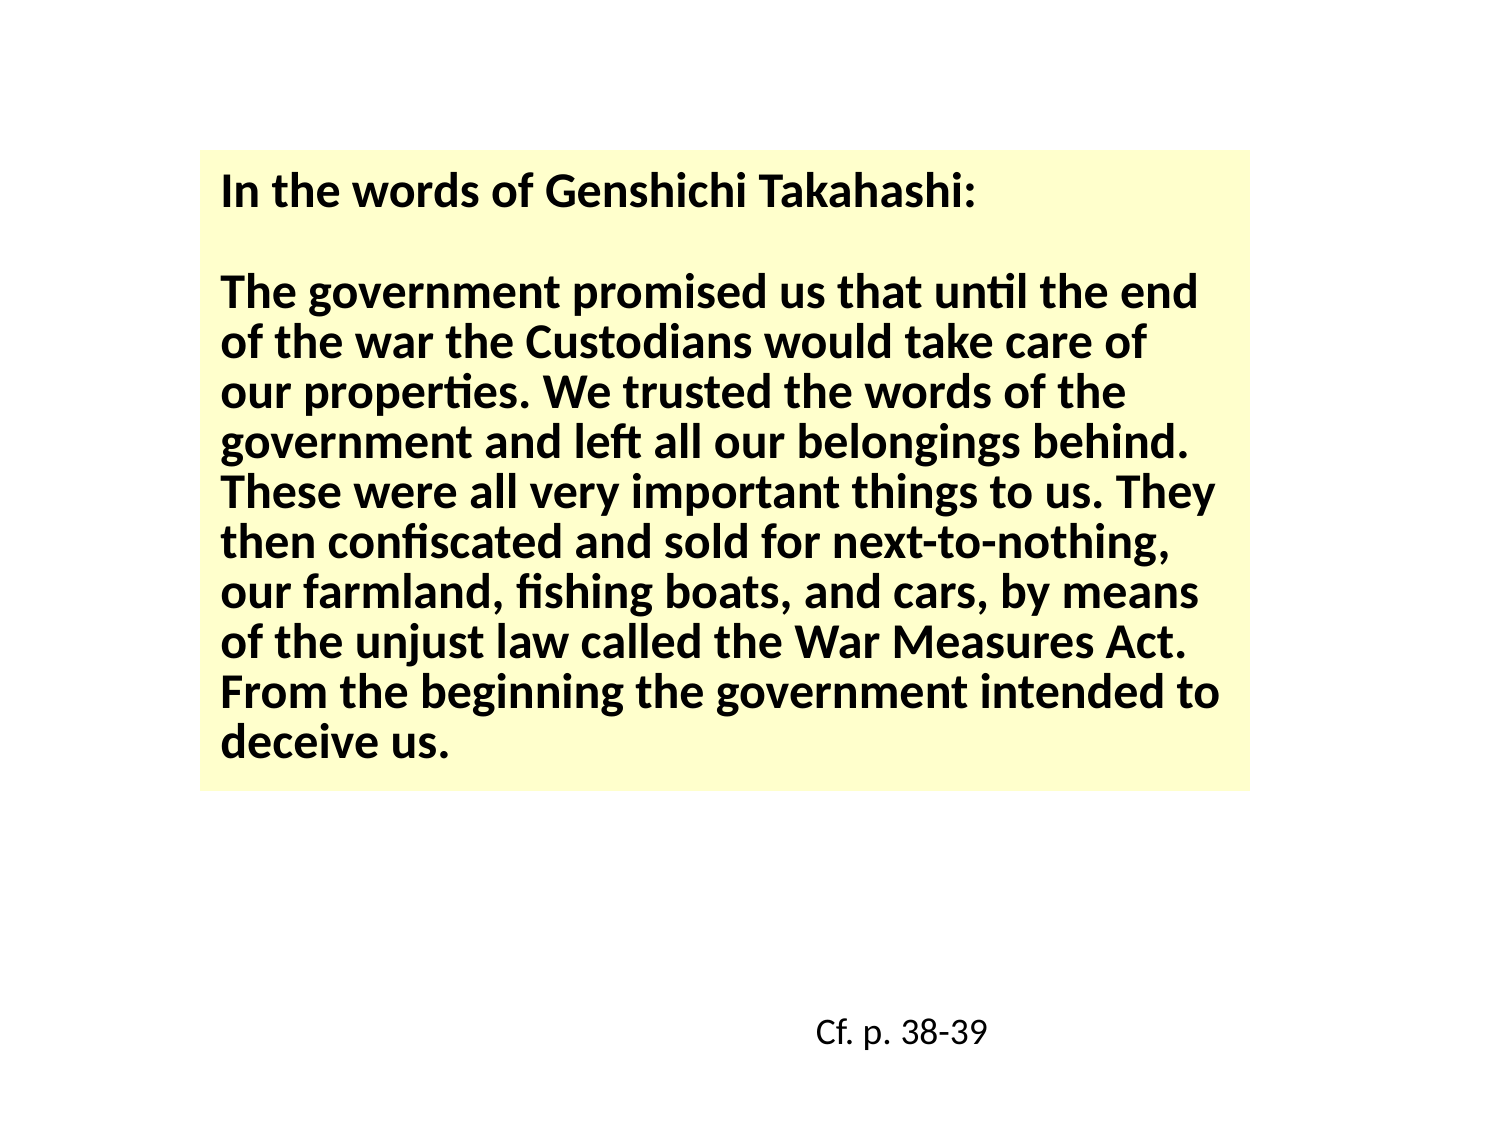

| In the words of Genshichi Takahashi: The government promised us that until the end of the war the Custodians would take care of our properties. We trusted the words of the government and left all our belongings behind. These were all very important things to us. They then confiscated and sold for next-to-nothing, our farmland, fishing boats, and cars, by means of the unjust law called the War Measures Act. From the beginning the government intended to deceive us. |
| --- |
Cf. p. 38-39